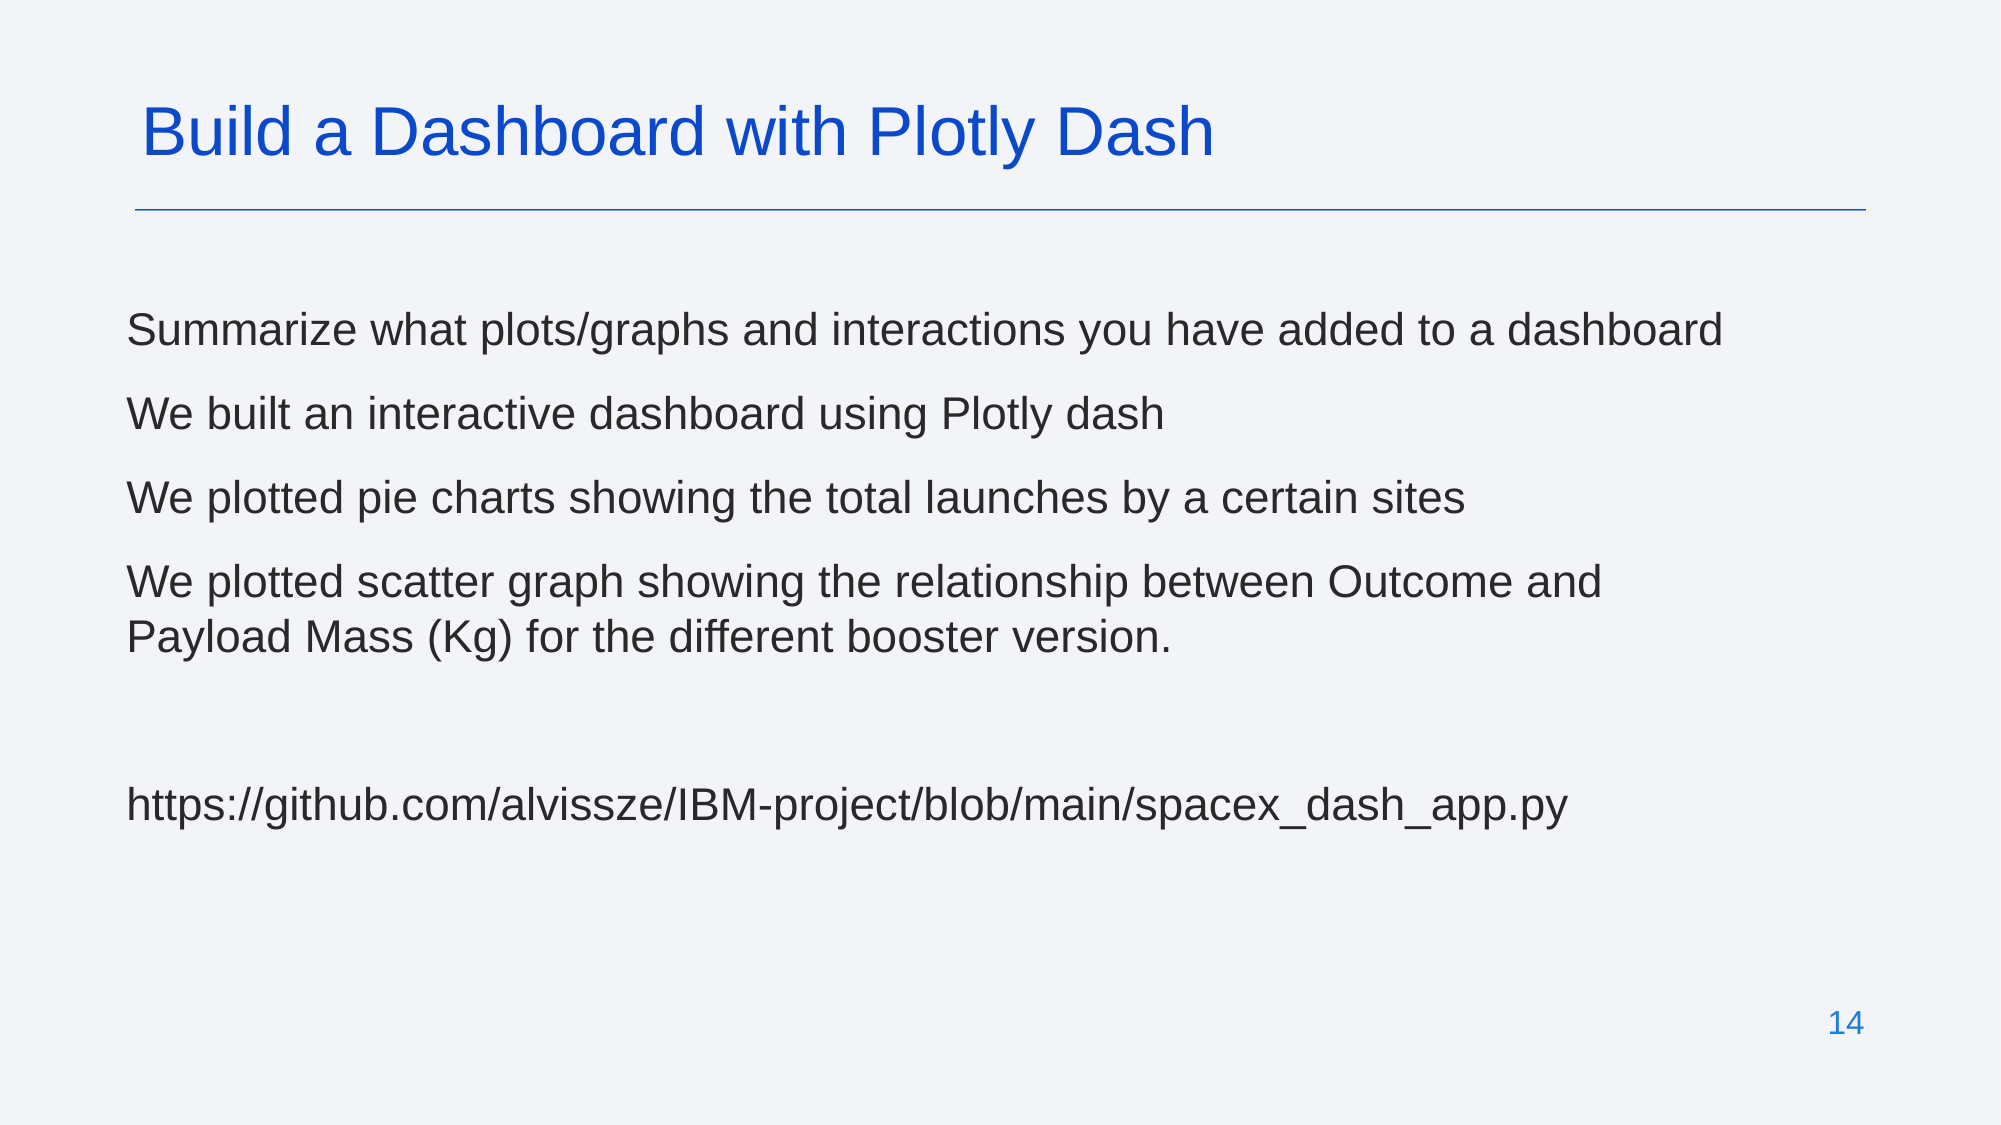

Build a Dashboard with Plotly Dash
# Summarize what plots/graphs and interactions you have added to a dashboard
We built an interactive dashboard using Plotly dash
We plotted pie charts showing the total launches by a certain sites
We plotted scatter graph showing the relationship between Outcome and Payload Mass (Kg) for the different booster version.

https://github.com/alvissze/IBM-project/blob/main/spacex_dash_app.py

14